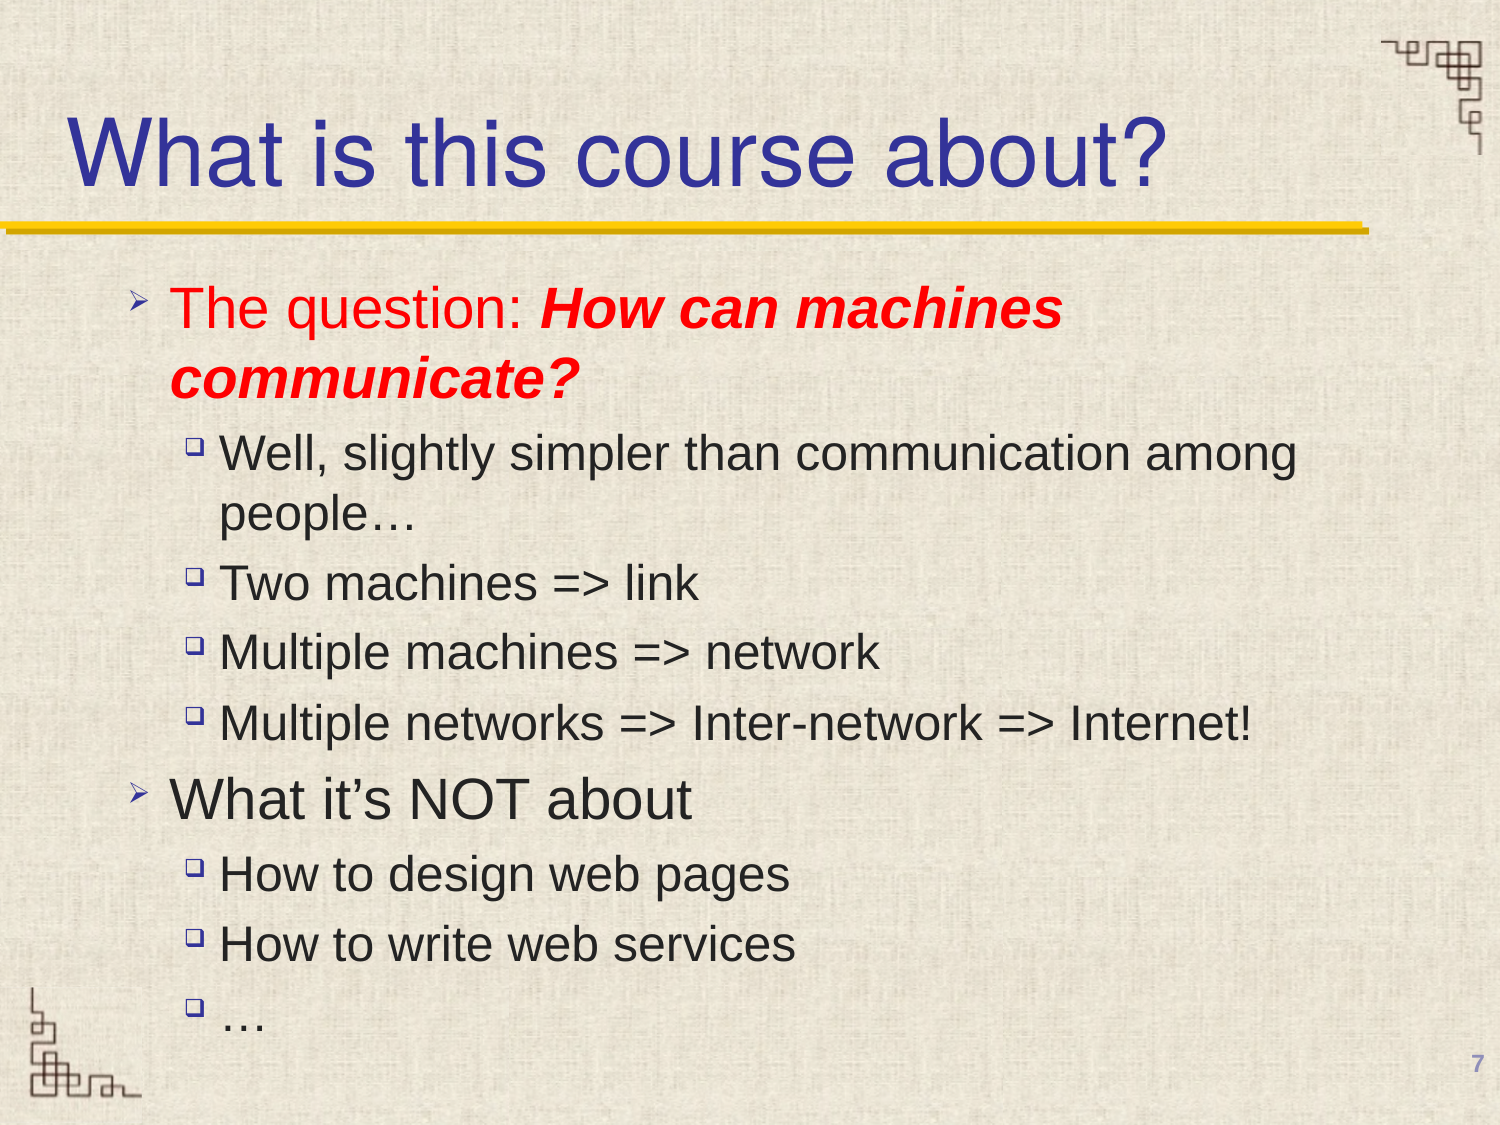

# What is this course about?
The question: How can machines communicate?
Well, slightly simpler than communication among people…
Two machines => link
Multiple machines => network
Multiple networks => Inter-network => Internet!
What it’s NOT about
How to design web pages
How to write web services
…
7